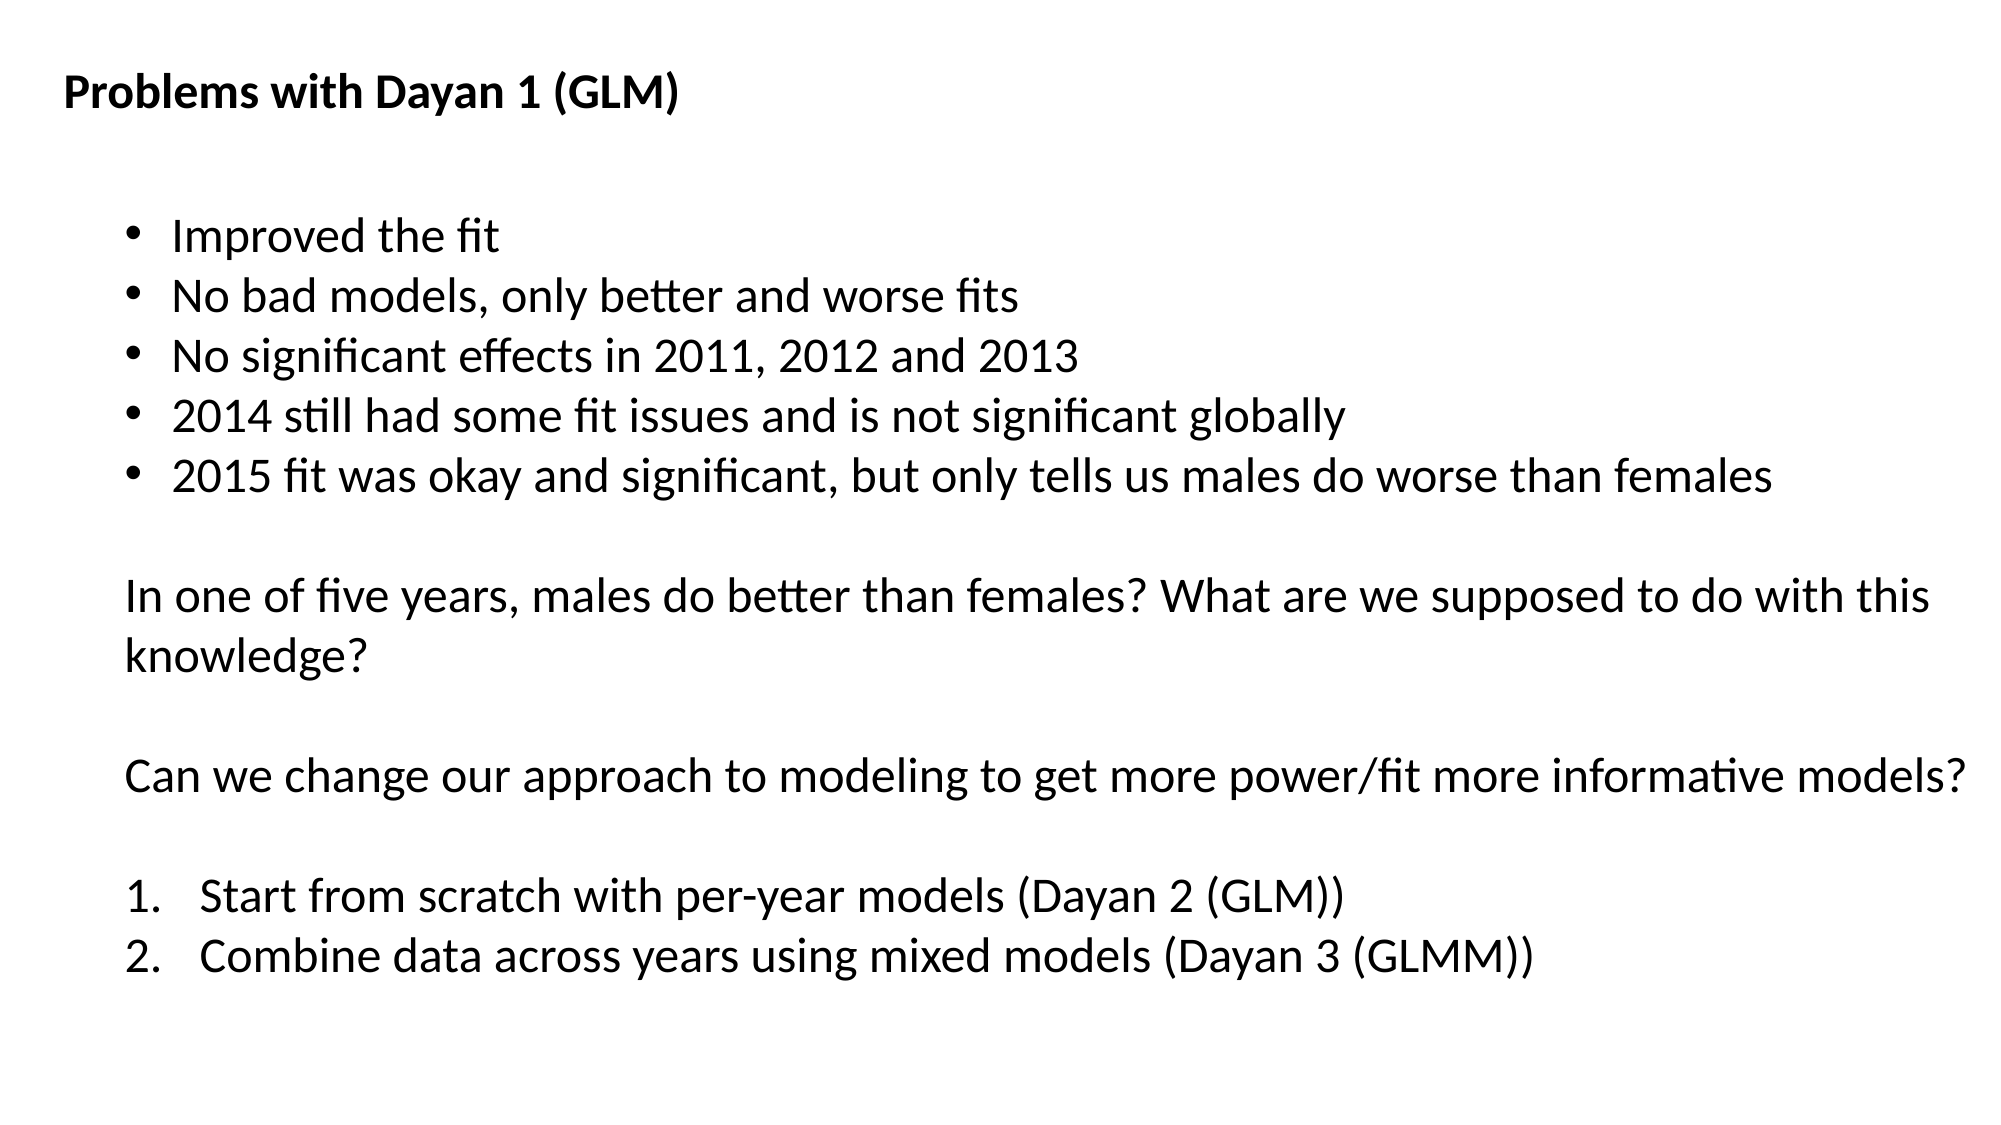

Problems with Dayan 1 (GLM)
Improved the fit
No bad models, only better and worse fits
No significant effects in 2011, 2012 and 2013
2014 still had some fit issues and is not significant globally
2015 fit was okay and significant, but only tells us males do worse than females

In one of five years, males do better than females? What are we supposed to do with this knowledge?

Can we change our approach to modeling to get more power/fit more informative models?

Start from scratch with per-year models (Dayan 2 (GLM))
Combine data across years using mixed models (Dayan 3 (GLMM))